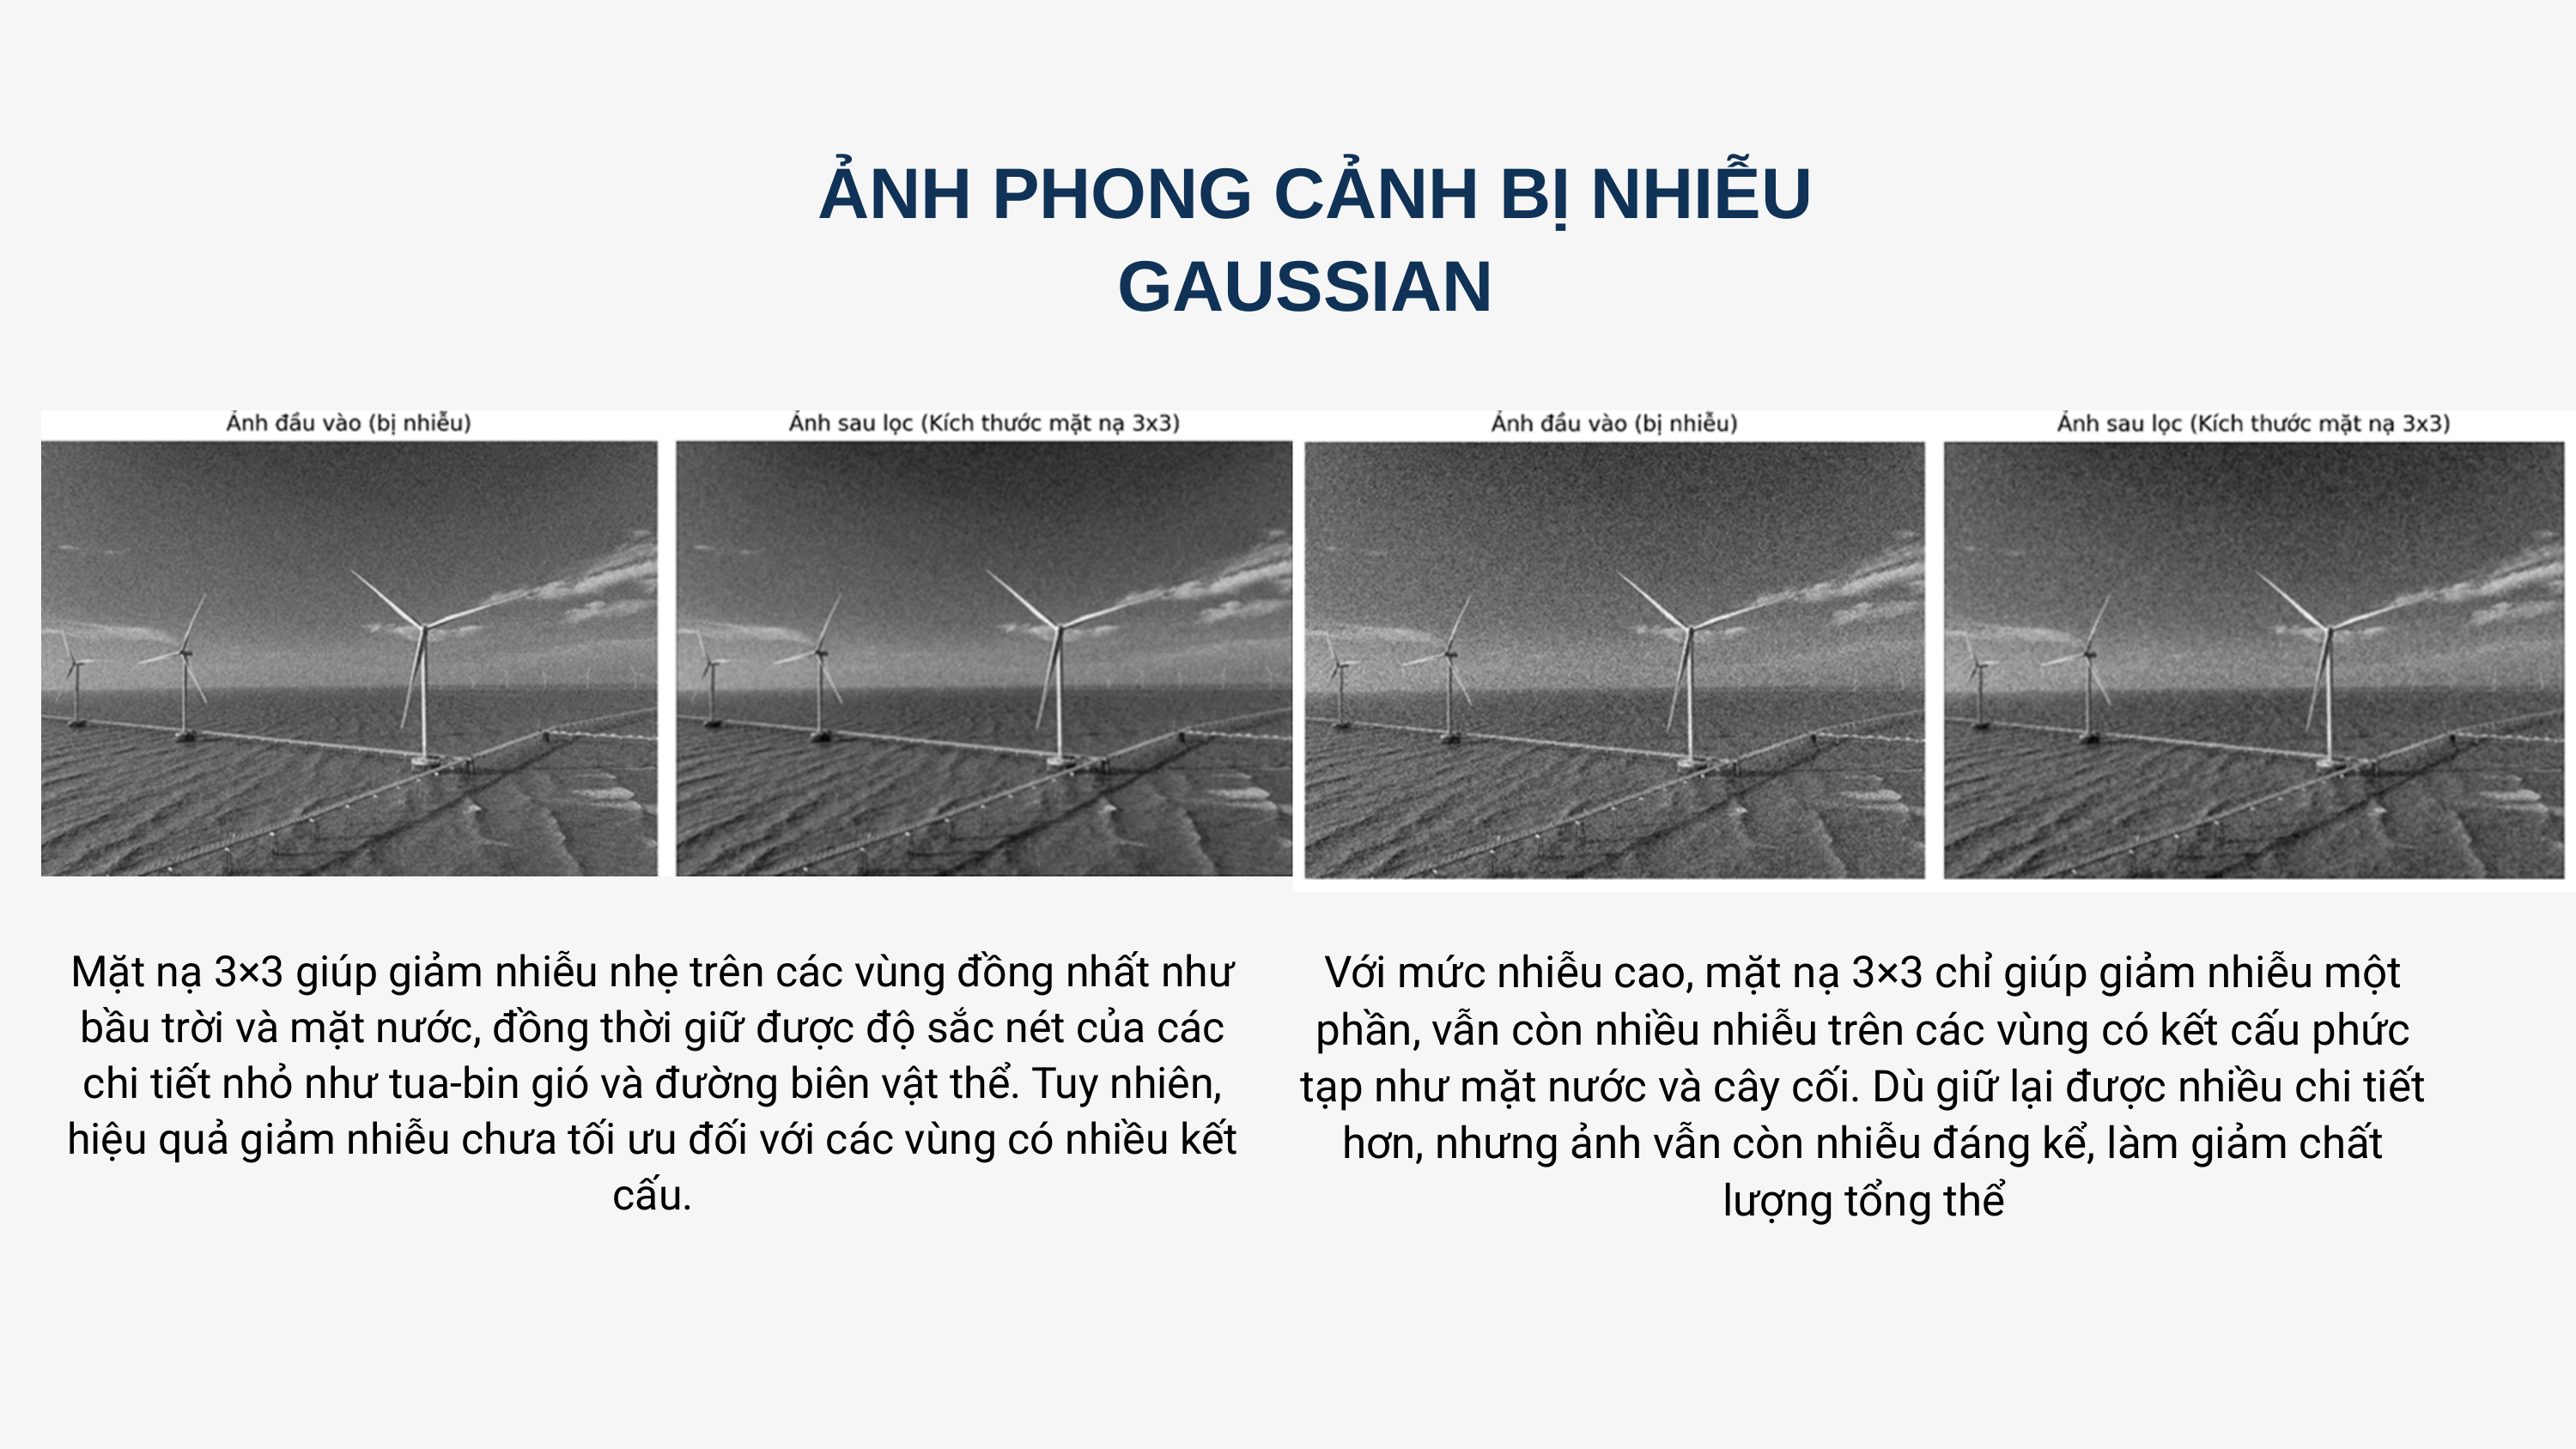

ẢNH PHONG CẢNH BỊ NHIỄU GAUSSIAN

Mặt nạ 3×3 giúp giảm nhiễu nhẹ trên các vùng đồng nhất như bầu trời và mặt nước, đồng thời giữ được độ sắc nét của các chi tiết nhỏ như tua-bin gió và đường biên vật thể. Tuy nhiên, hiệu quả giảm nhiễu chưa tối ưu đối với các vùng có nhiều kết cấu.
Với mức nhiễu cao, mặt nạ 3×3 chỉ giúp giảm nhiễu một phần, vẫn còn nhiều nhiễu trên các vùng có kết cấu phức tạp như mặt nước và cây cối. Dù giữ lại được nhiều chi tiết hơn, nhưng ảnh vẫn còn nhiễu đáng kể, làm giảm chất lượng tổng thể